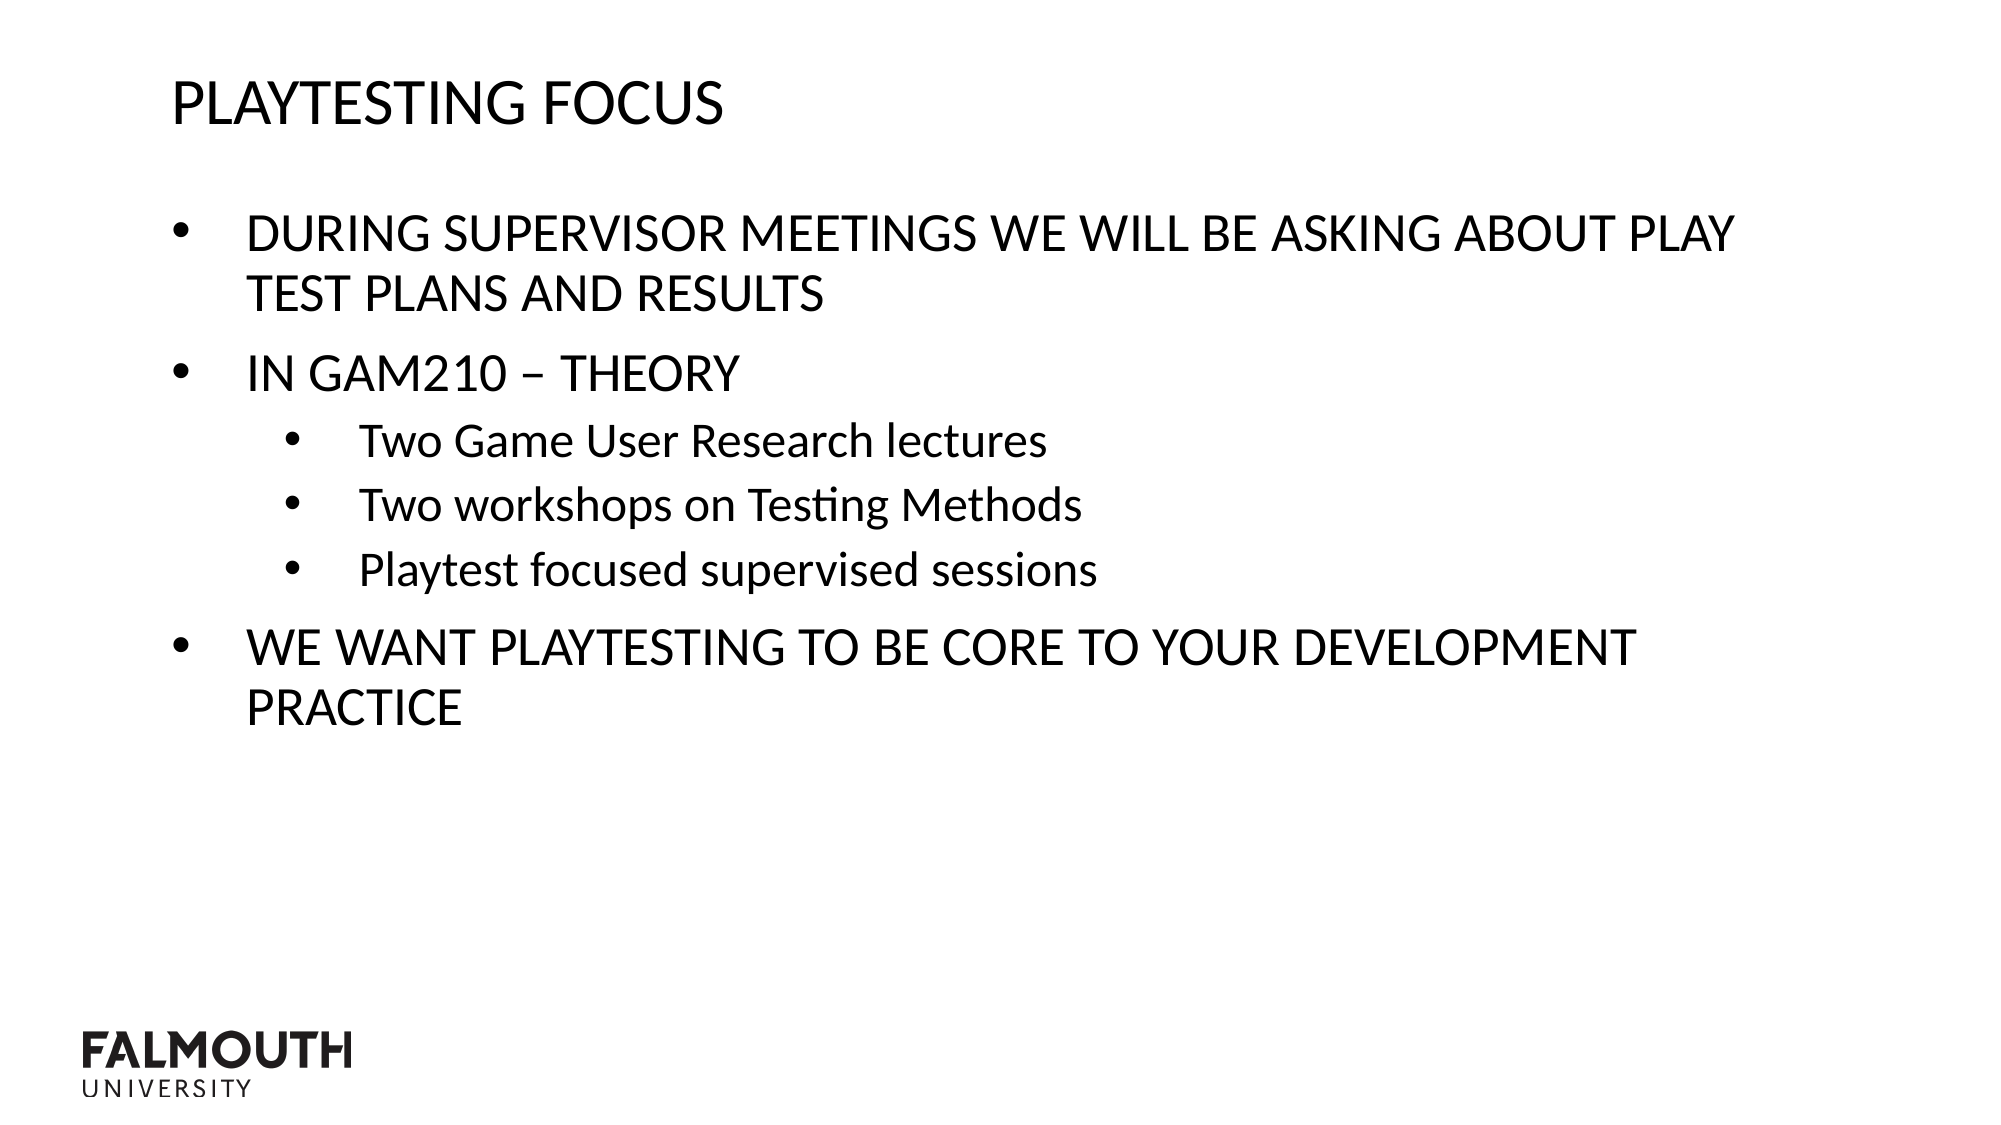

Playtesting focus
During supervisor meetings we will be asking about play test plans and results
In GAM210 – Theory
Two Game User Research lectures
Two workshops on Testing Methods
Playtest focused supervised sessions
We want playtesting to be core to your development practice